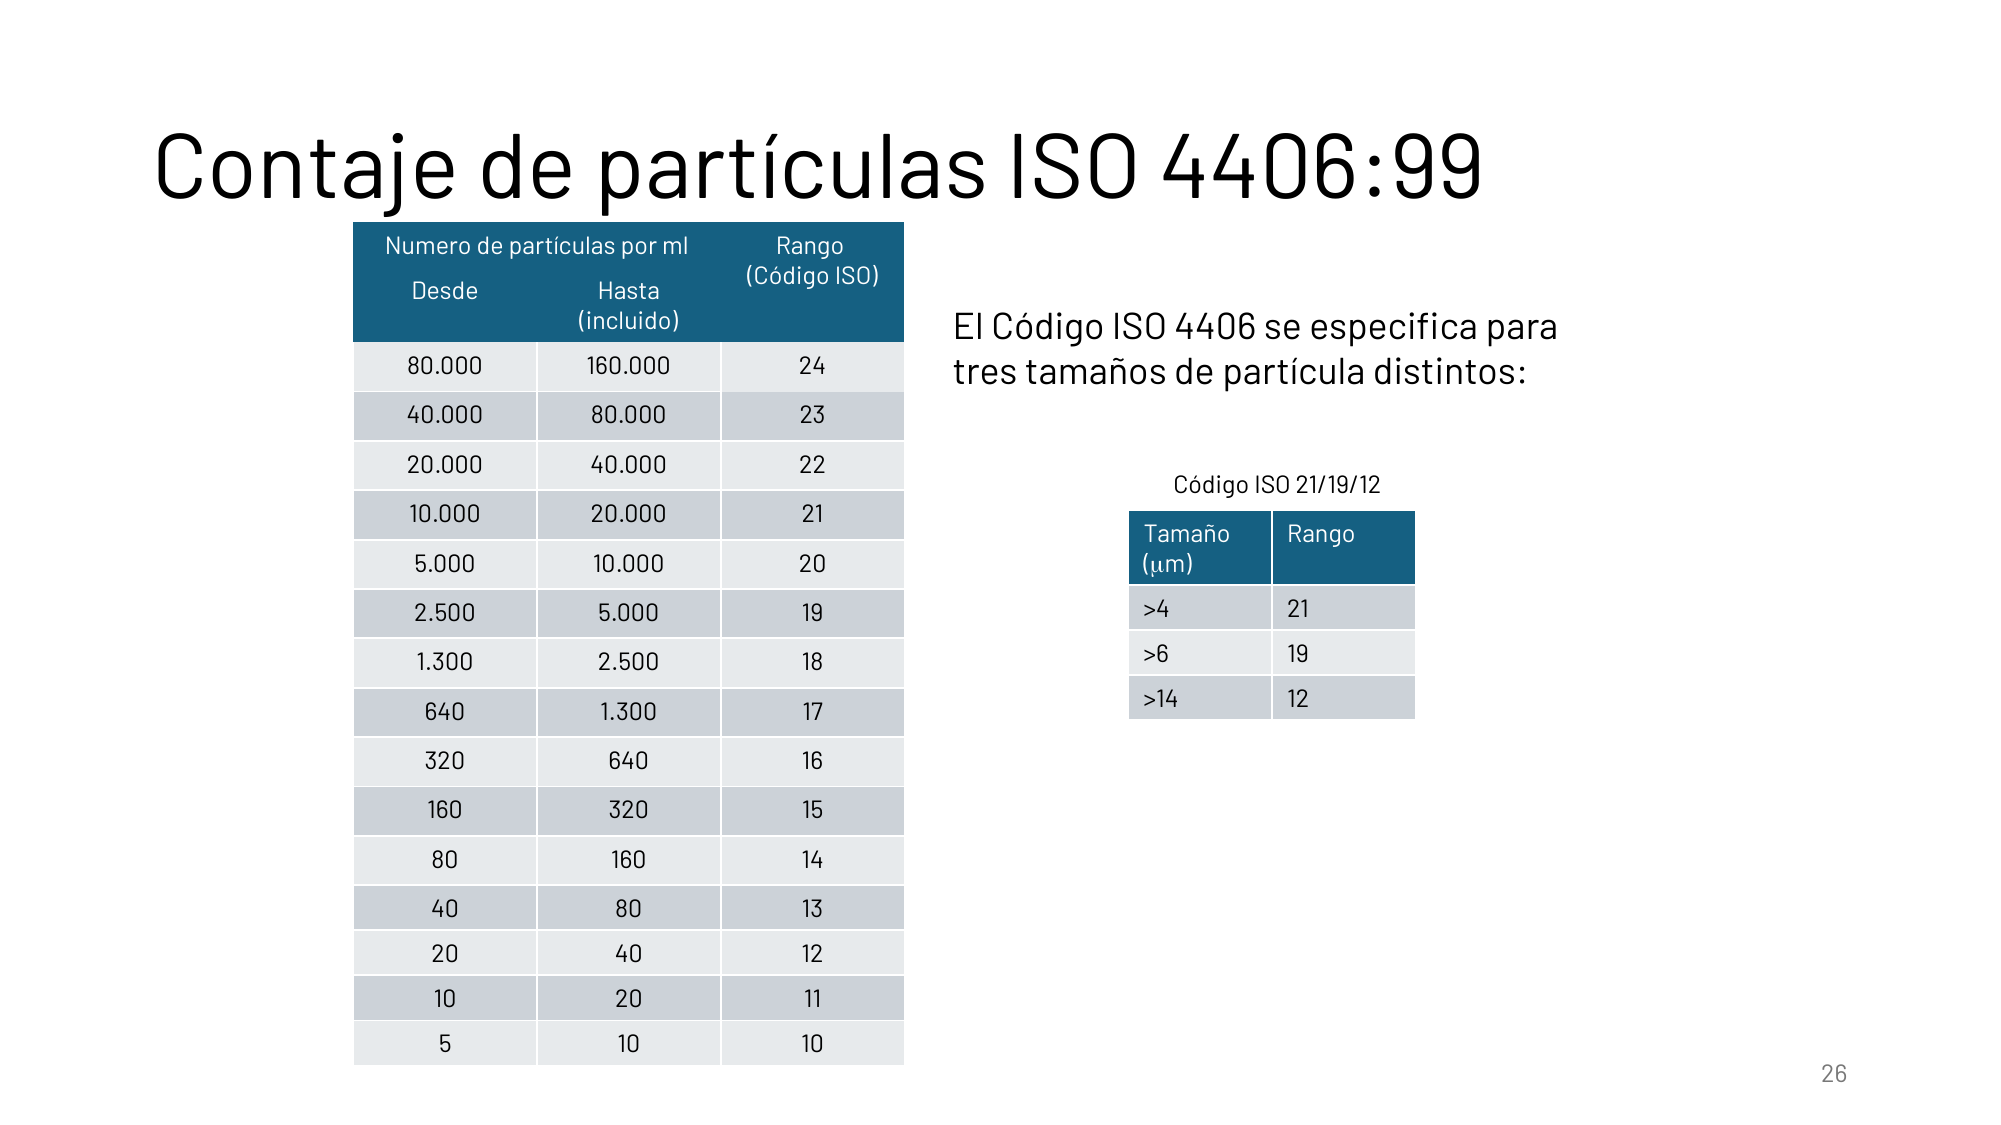

# Contaje de partículas ISO 4406:99
| Numero de partículas por ml |  | Rango (Código ISO) |
| --- | --- | --- |
| Desde | Hasta (incluido) |  |
| 80.000 | 160.000 | 24 |
| 40.000 | 80.000 | 23 |
| 20.000 | 40.000 | 22 |
| 10.000 | 20.000 | 21 |
| 5.000 | 10.000 | 20 |
| 2.500 | 5.000 | 19 |
| 1.300 | 2.500 | 18 |
| 640 | 1.300 | 17 |
| 320 | 640 | 16 |
| 160 | 320 | 15 |
| 80 | 160 | 14 |
| 40 | 80 | 13 |
| 20 | 40 | 12 |
| 10 | 20 | 11 |
| 5 | 10 | 10 |
El Código ISO 4406 se especifica para tres tamaños de partícula distintos:

Código ISO 21/19/12
| Tamaño (μm) | Rango |
| --- | --- |
| >4 | 21 |
| >6 | 19 |
| >14 | 12 |
26